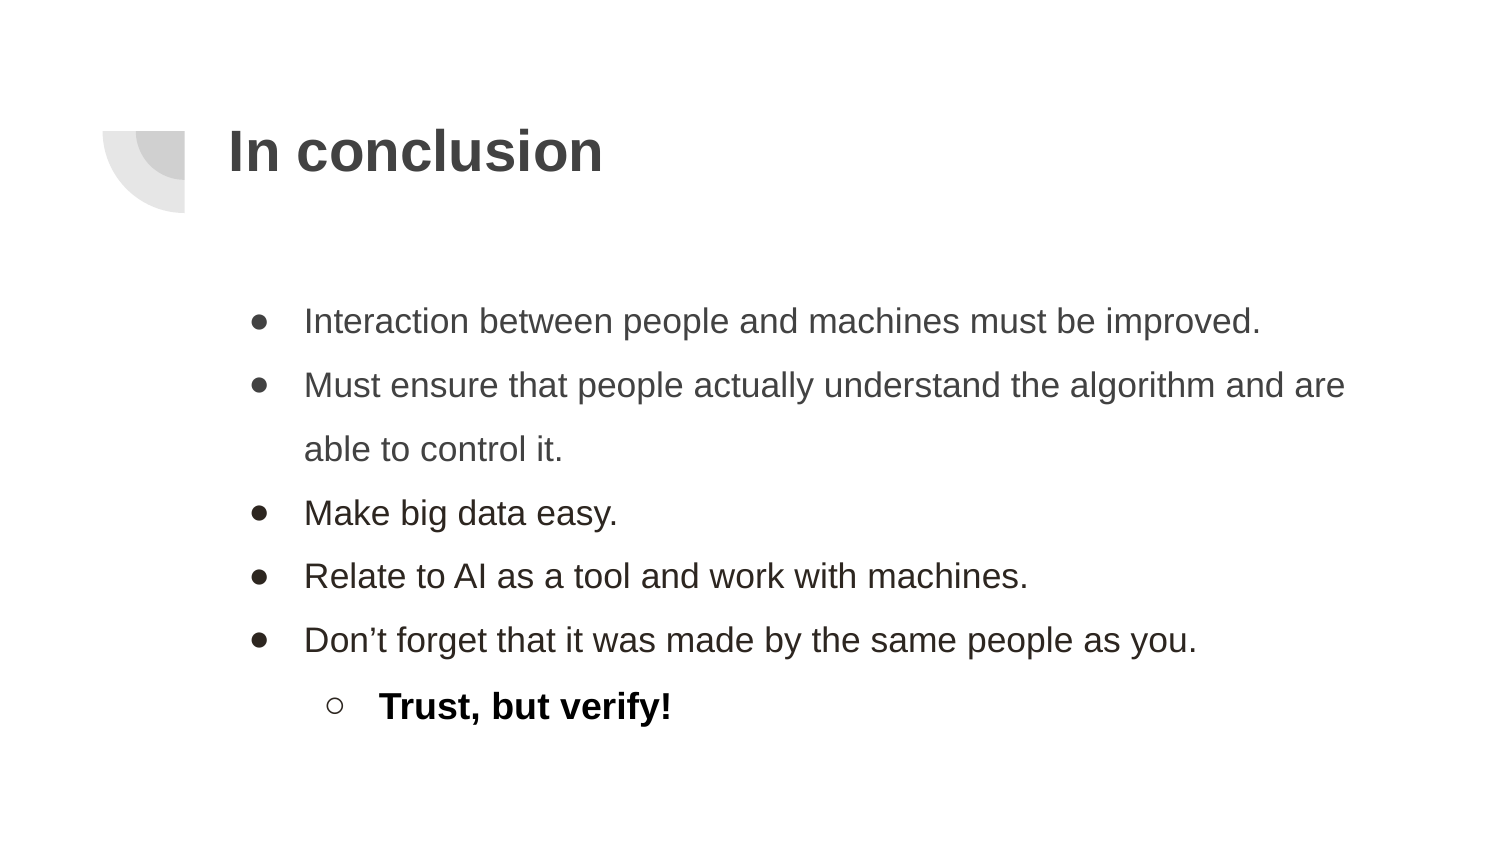

# In conclusion
Interaction between people and machines must be improved.
Must ensure that people actually understand the algorithm and are able to control it.
Make big data easy.
Relate to AI as a tool and work with machines.
Don’t forget that it was made by the same people as you.
Trust, but verify!